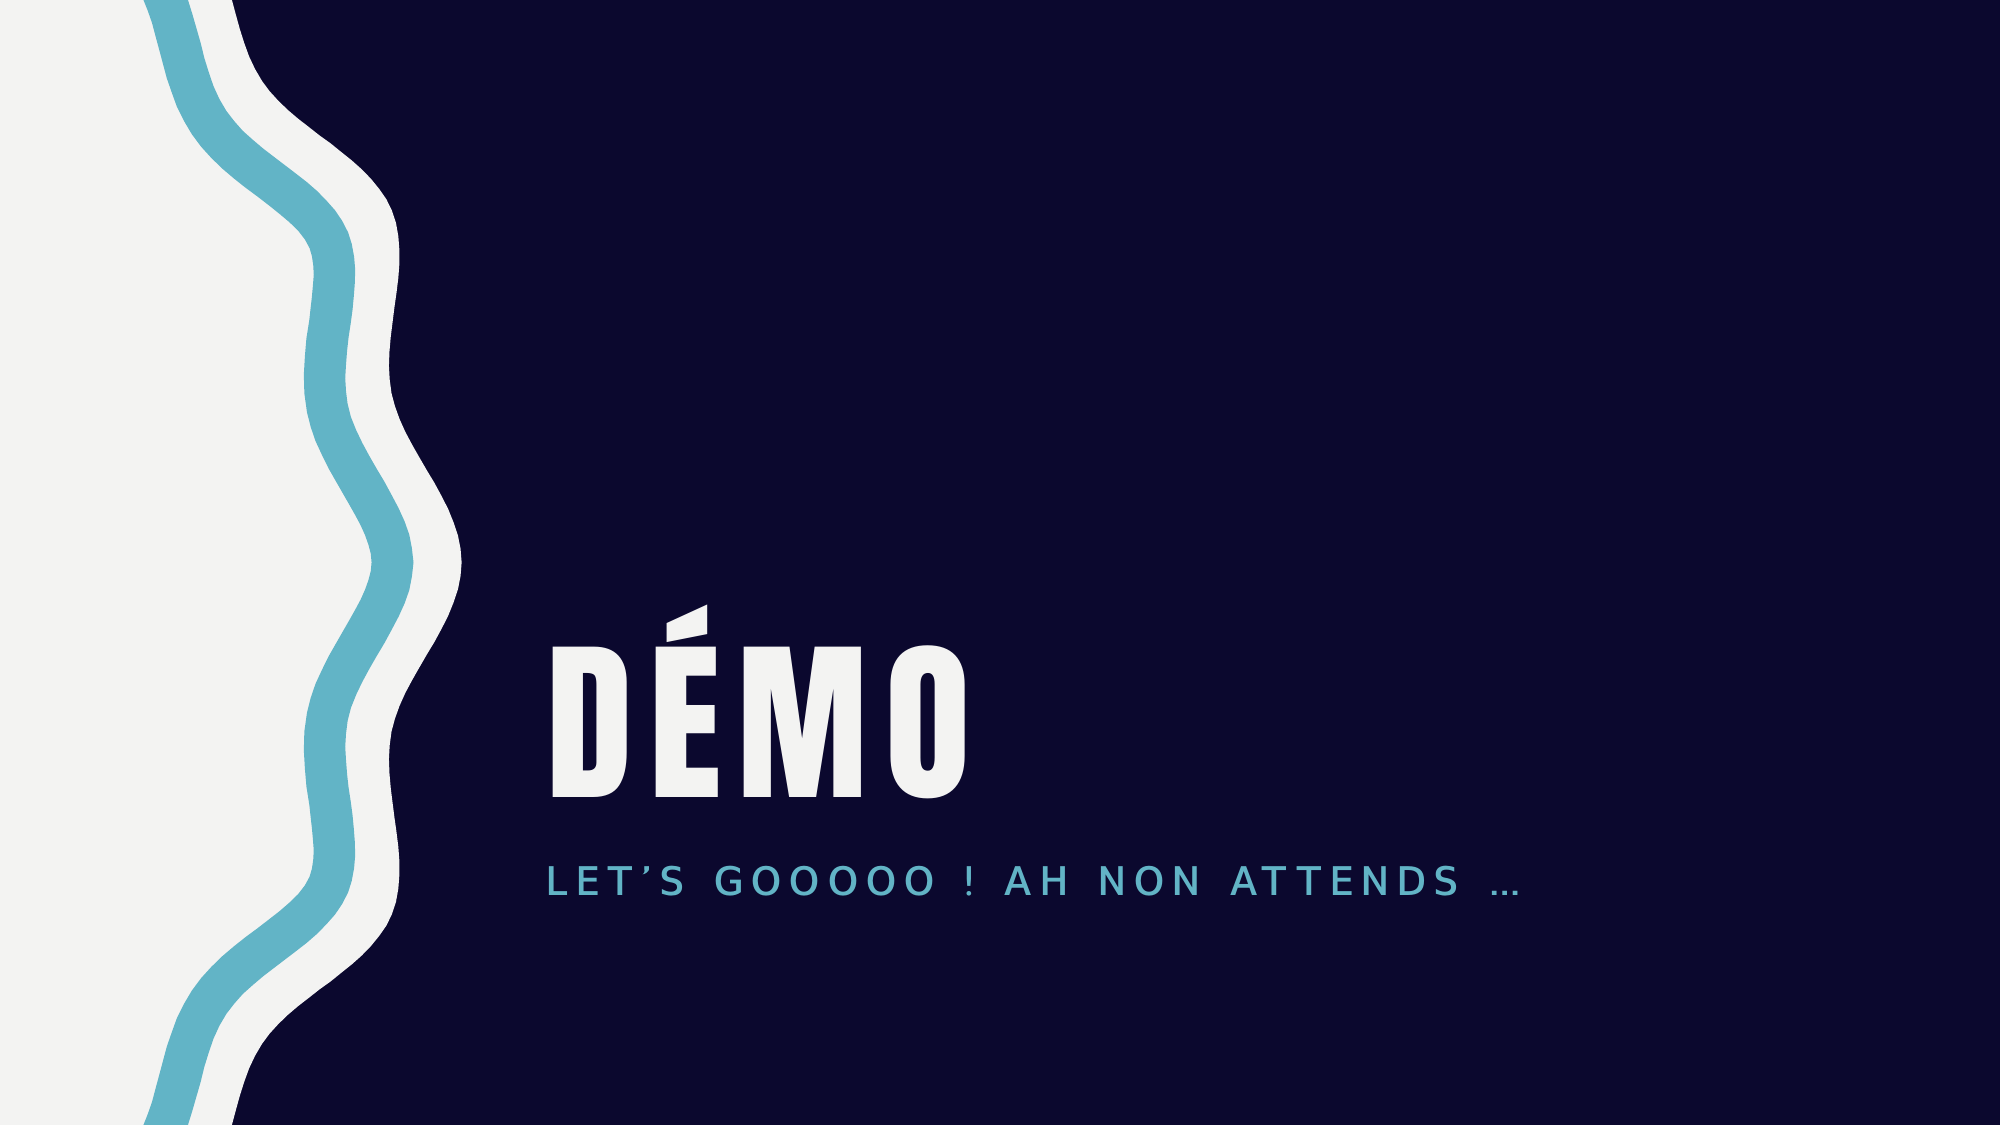

# Démo
LET’S GOOOOO ! Ah non attends …